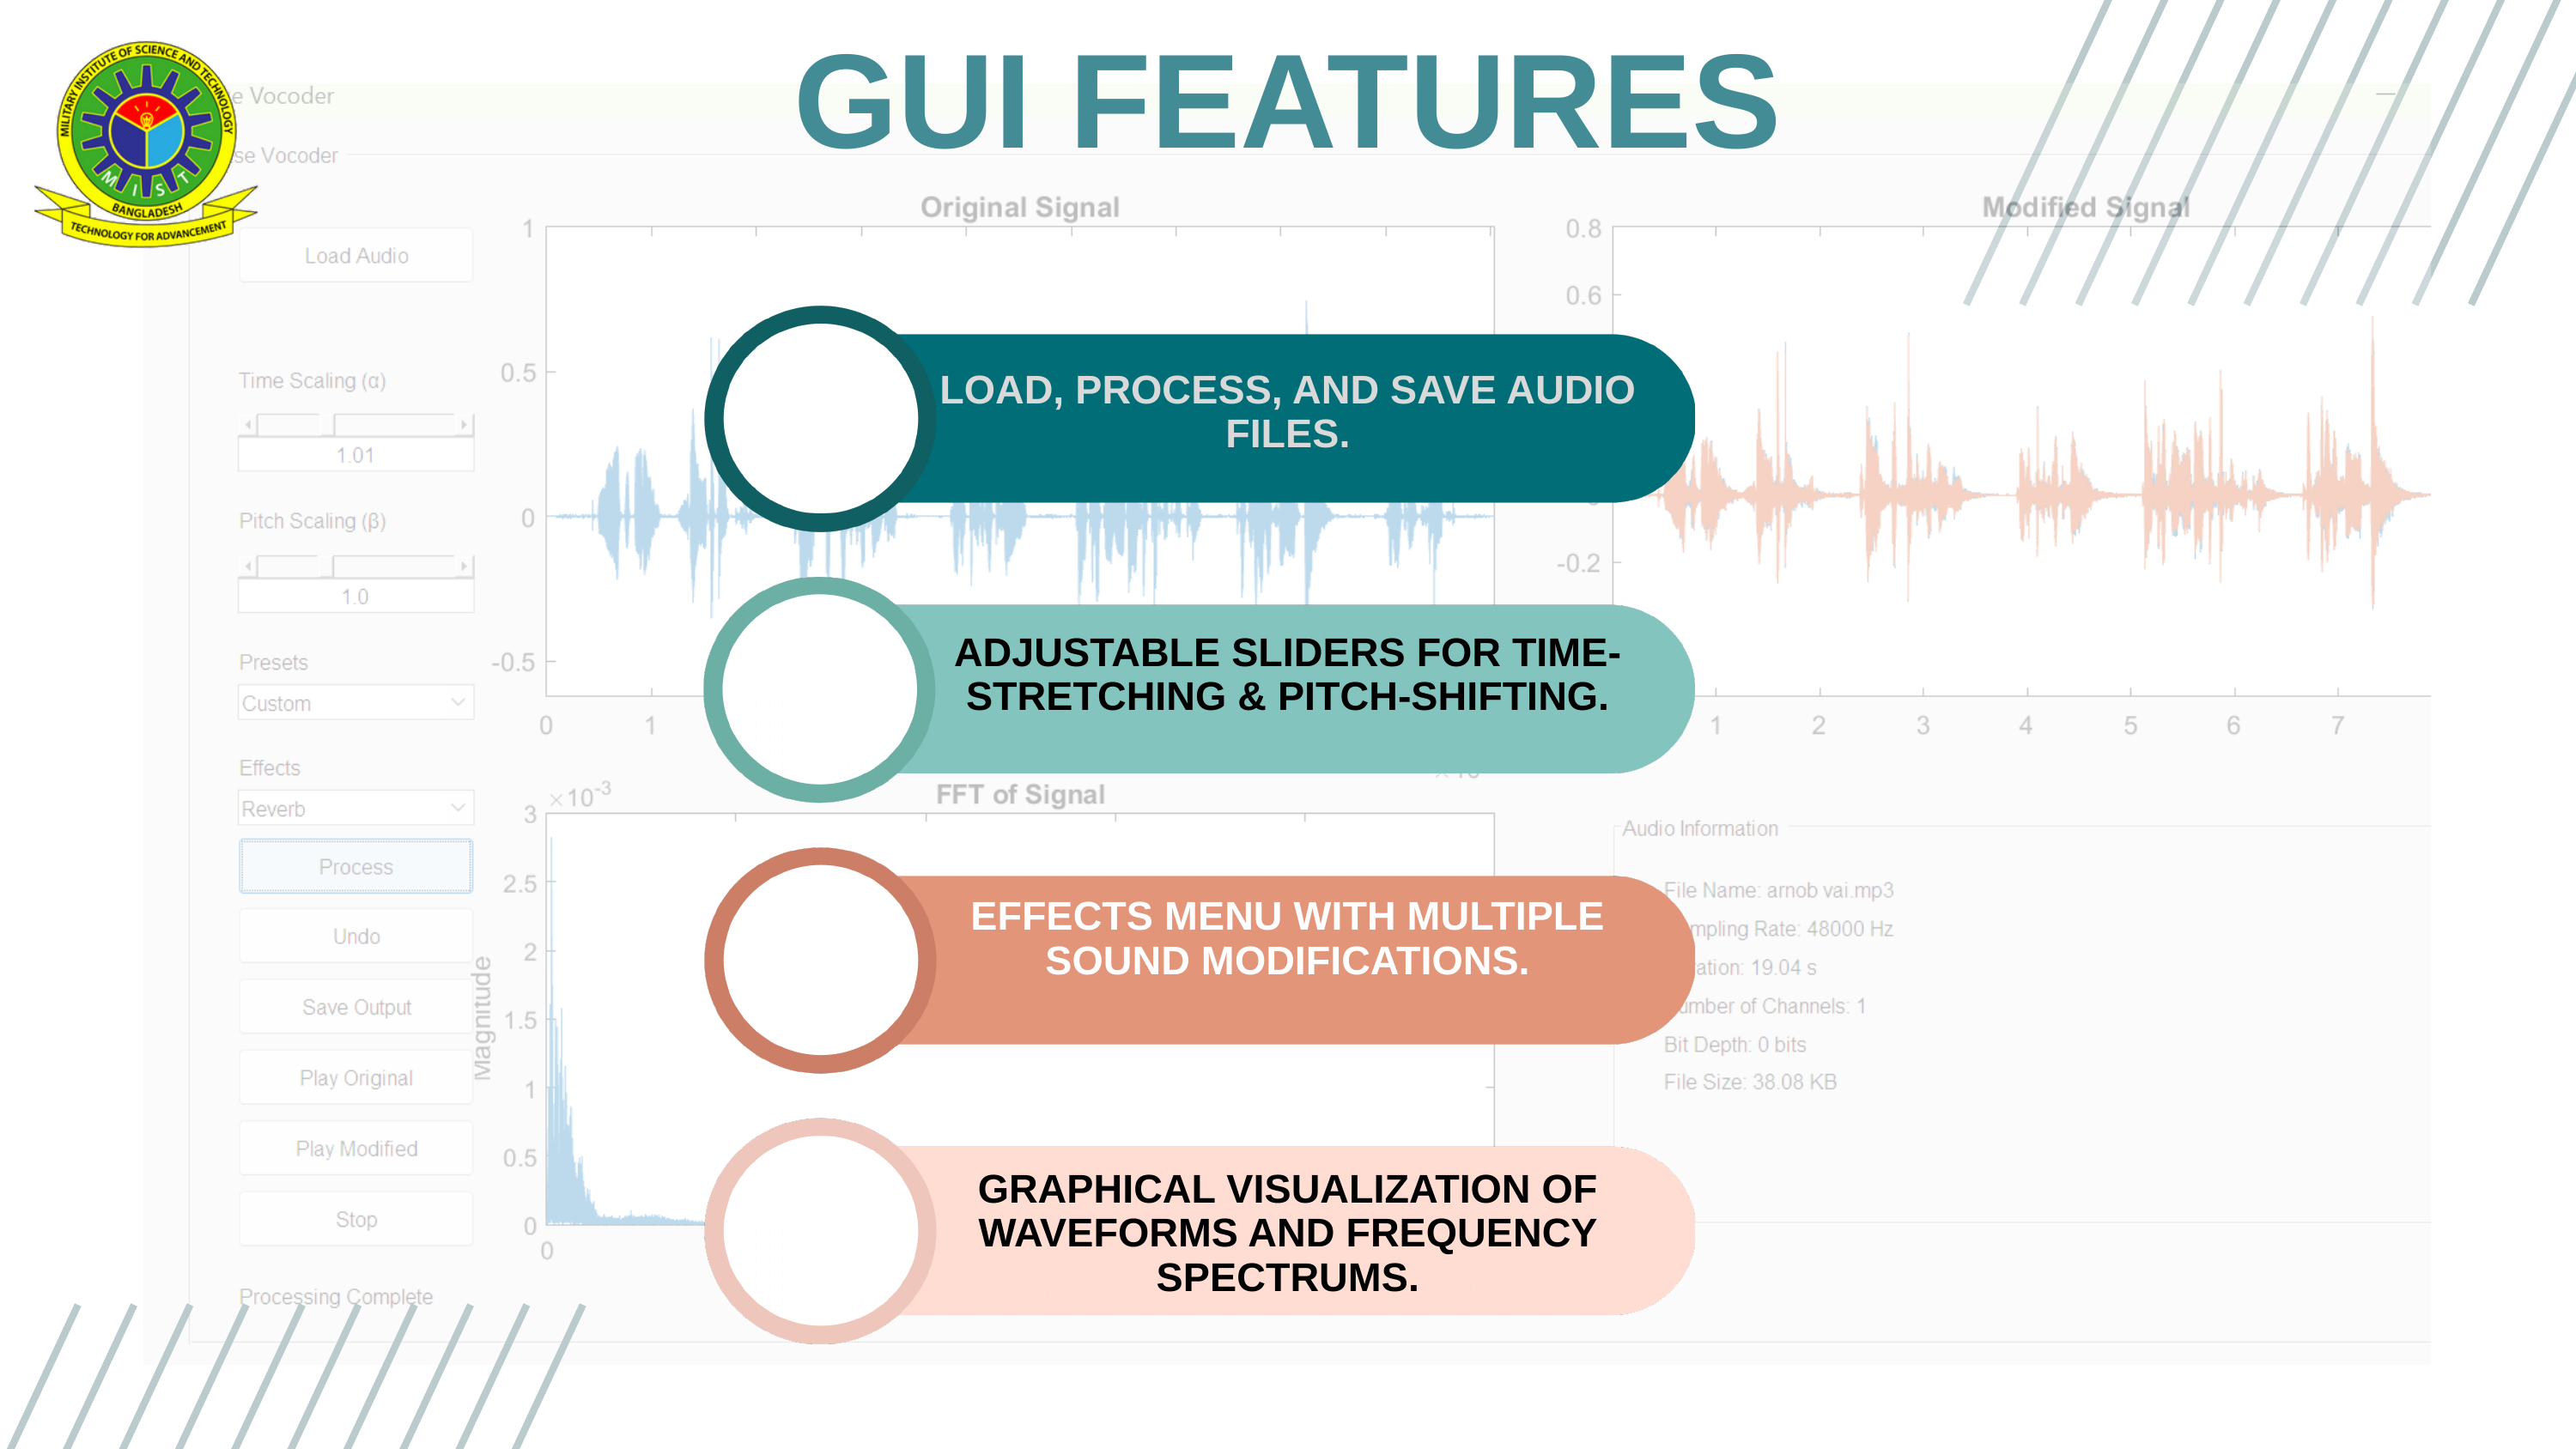

GUI FEATURES

LOAD, PROCESS, AND SAVE AUDIO FILES.

ADJUSTABLE SLIDERS FOR TIME-STRETCHING & PITCH-SHIFTING.
EFFECTS MENU WITH MULTIPLE SOUND MODIFICATIONS.
GRAPHICAL VISUALIZATION OF WAVEFORMS AND FREQUENCY SPECTRUMS.